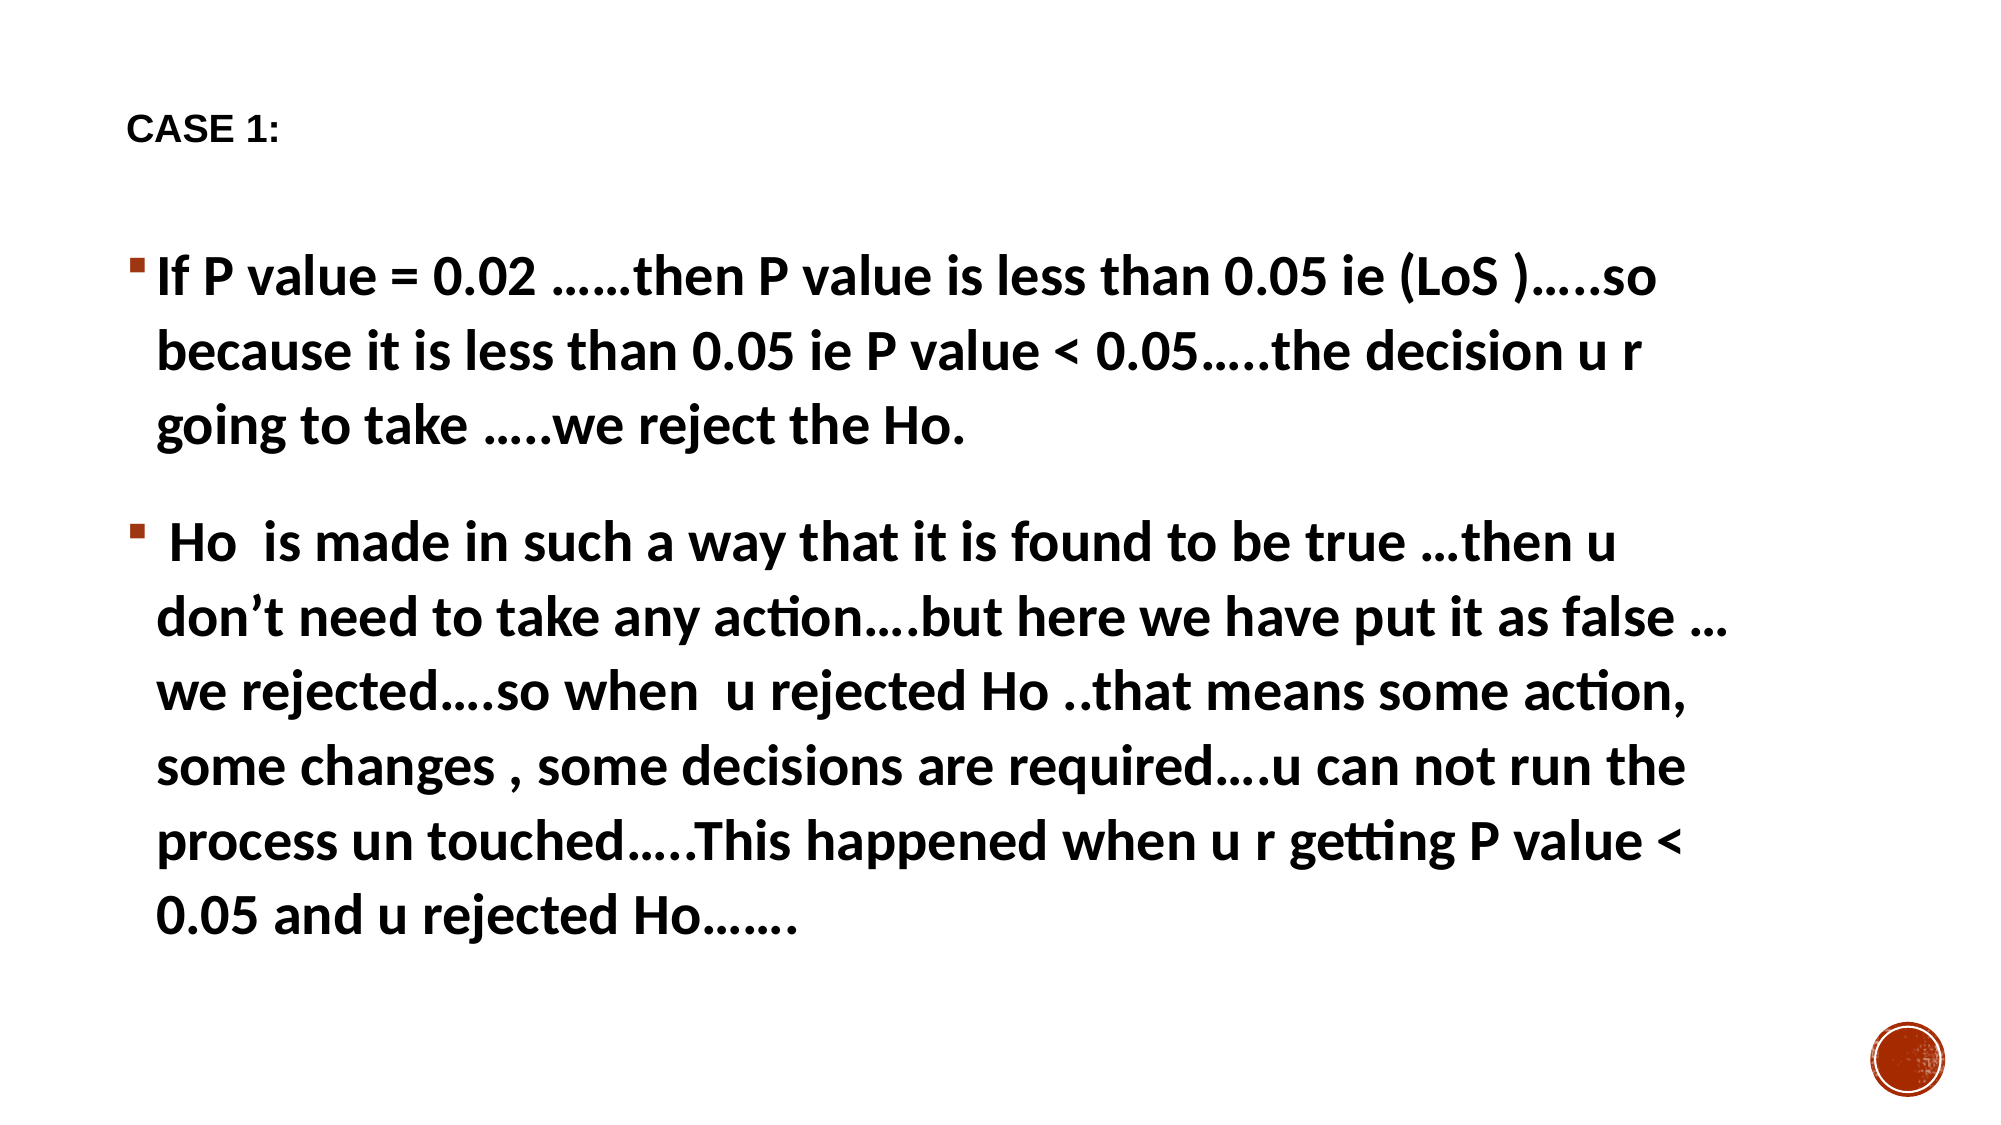

# Case 1:
If P value = 0.02 ……then P value is less than 0.05 ie (LoS )…..so because it is less than 0.05 ie P value < 0.05…..the decision u r going to take …..we reject the Ho.
 Ho  is made in such a way that it is found to be true …then u don’t need to take any action….but here we have put it as false …we rejected….so when  u rejected Ho ..that means some action, some changes , some decisions are required….u can not run the process un touched…..This happened when u r getting P value < 0.05 and u rejected Ho…….